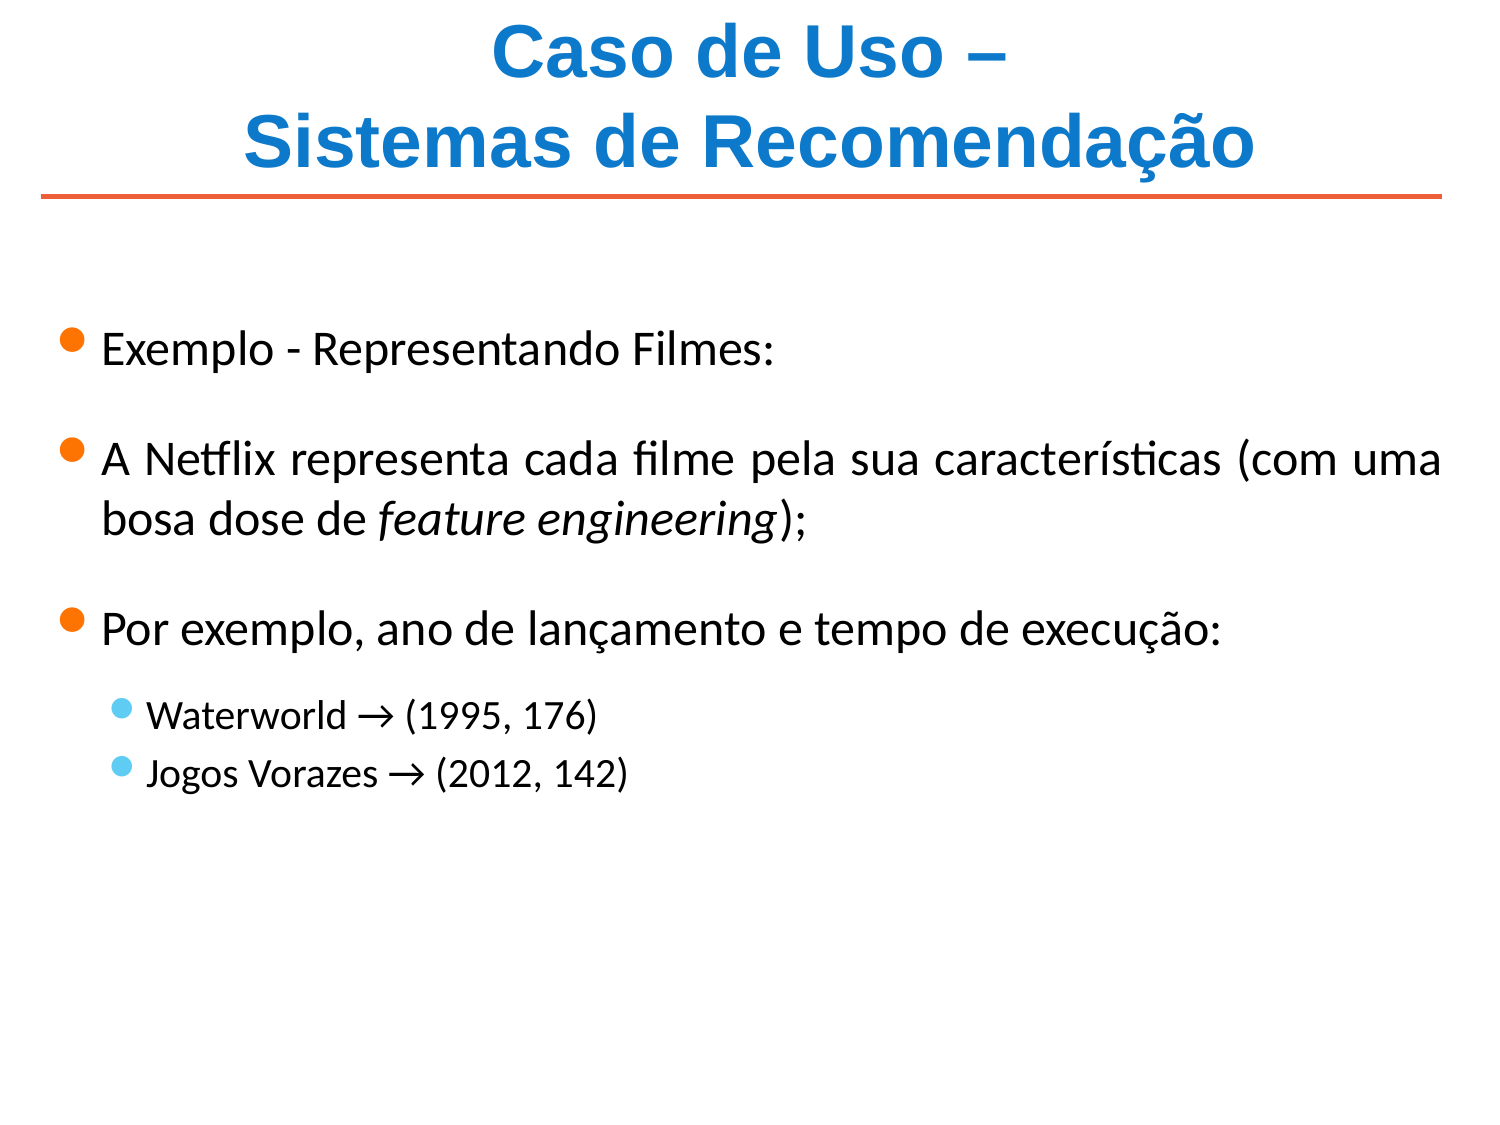

# Caso de Uso – Sistemas de Recomendação
Exemplo - Representando Filmes:
A Netflix representa cada filme pela sua características (com uma bosa dose de feature engineering);
Por exemplo, ano de lançamento e tempo de execução:
Waterworld → (1995, 176)
Jogos Vorazes → (2012, 142)